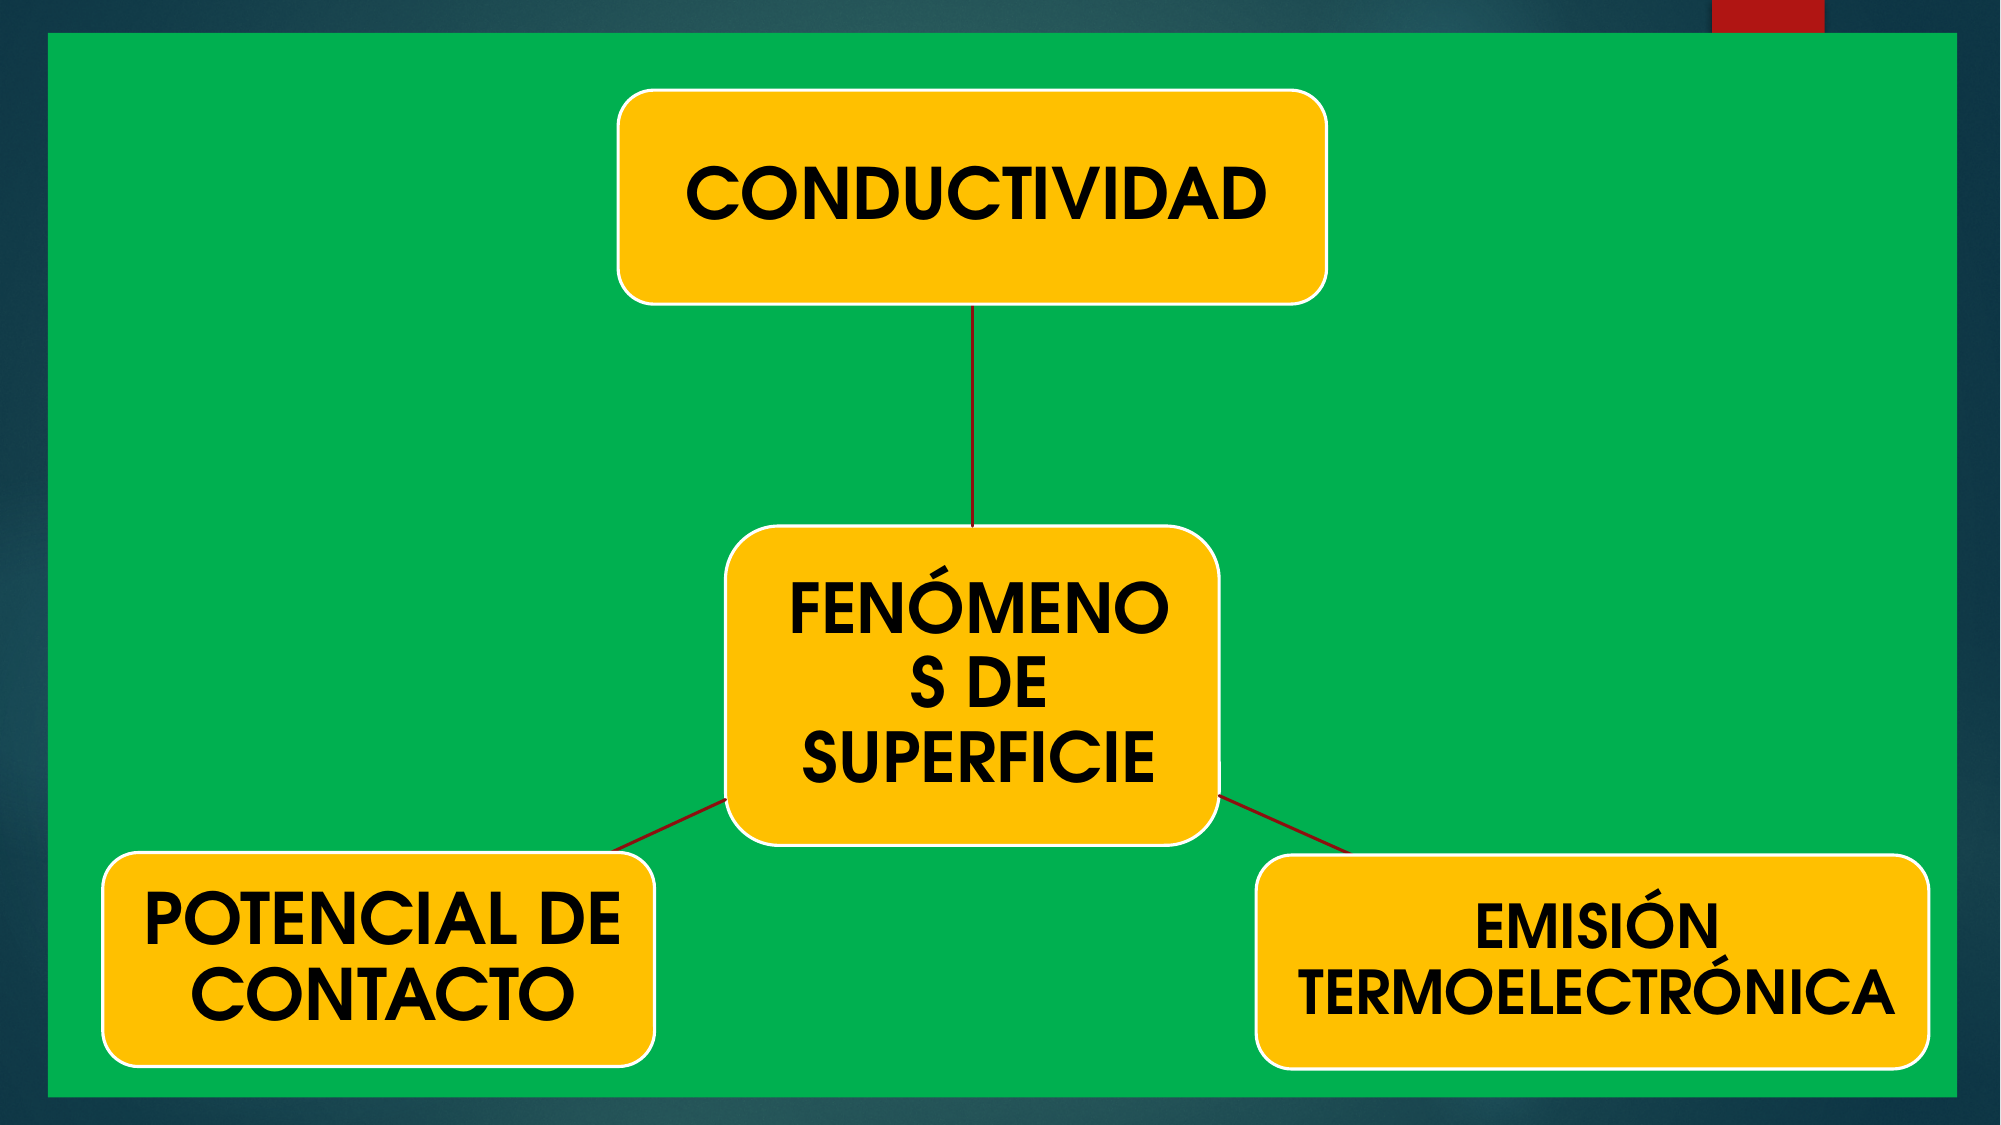

FENÓMENOS DE SUPERFICIE
CONDUCTIVIDAD
EMISIÓN TERMOELECTRÓNICA
POTENCIAL DE CONTACTO